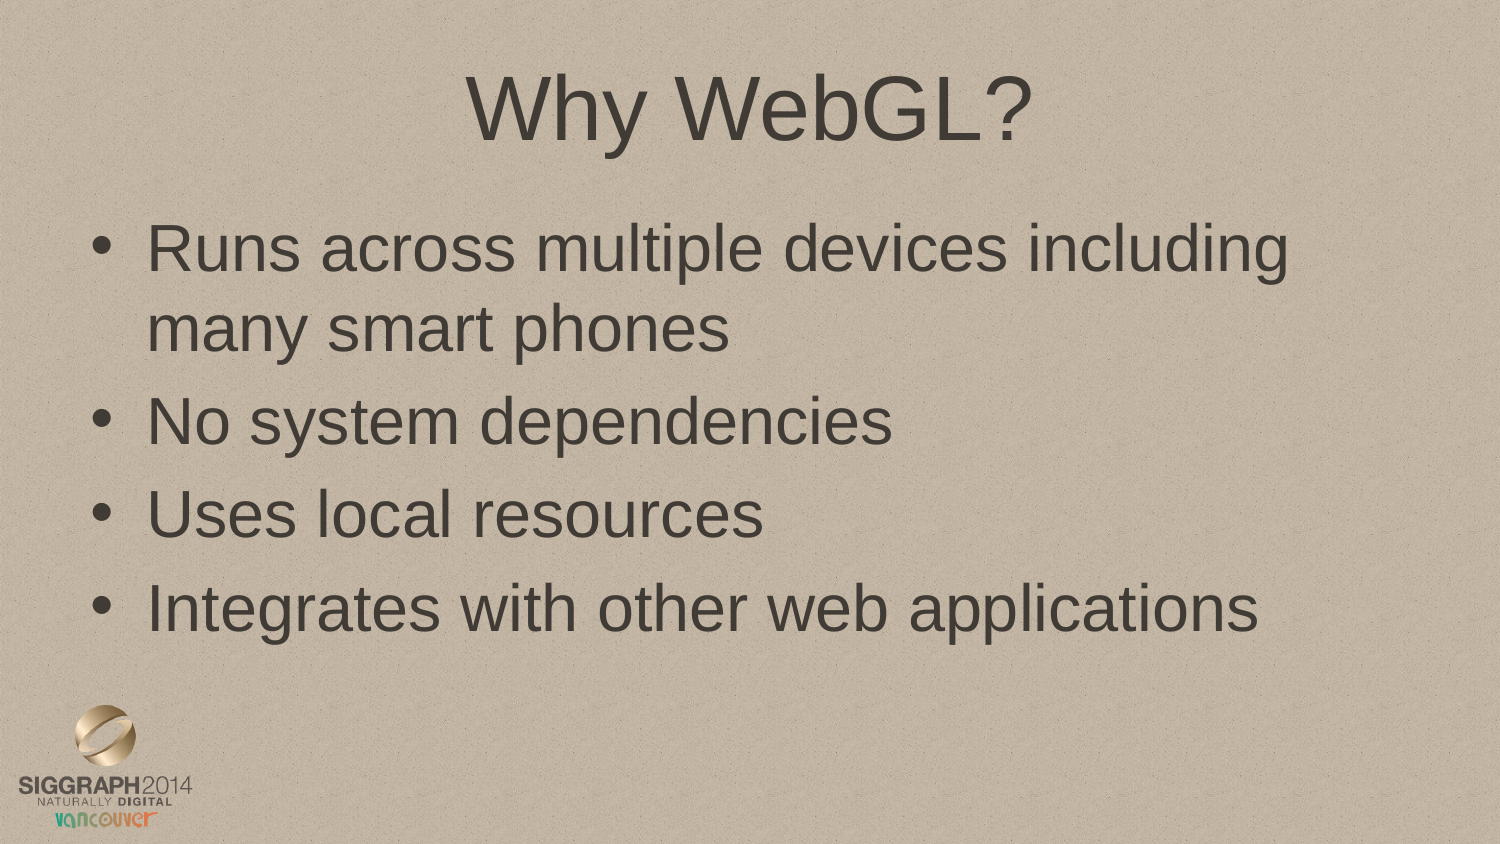

# Why WebGL?
Runs across multiple devices including many smart phones
No system dependencies
Uses local resources
Integrates with other web applications